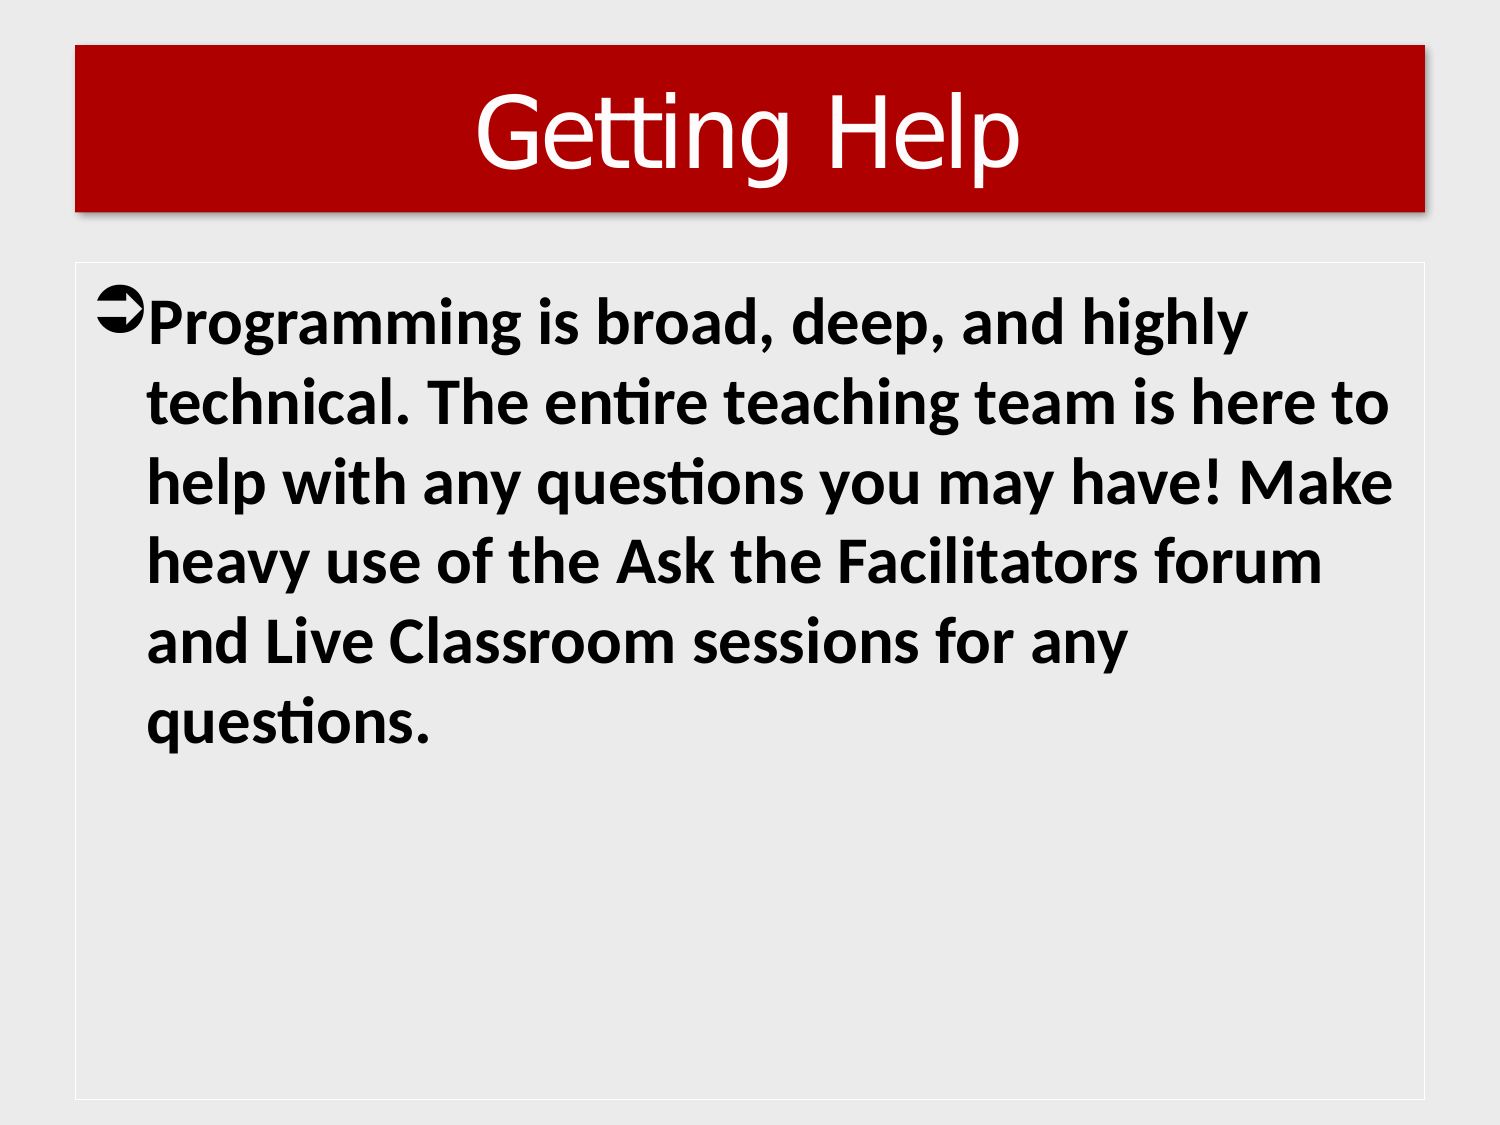

# Getting Help
Programming is broad, deep, and highly technical. The entire teaching team is here to help with any questions you may have! Make heavy use of the Ask the Facilitators forum and Live Classroom sessions for any questions.